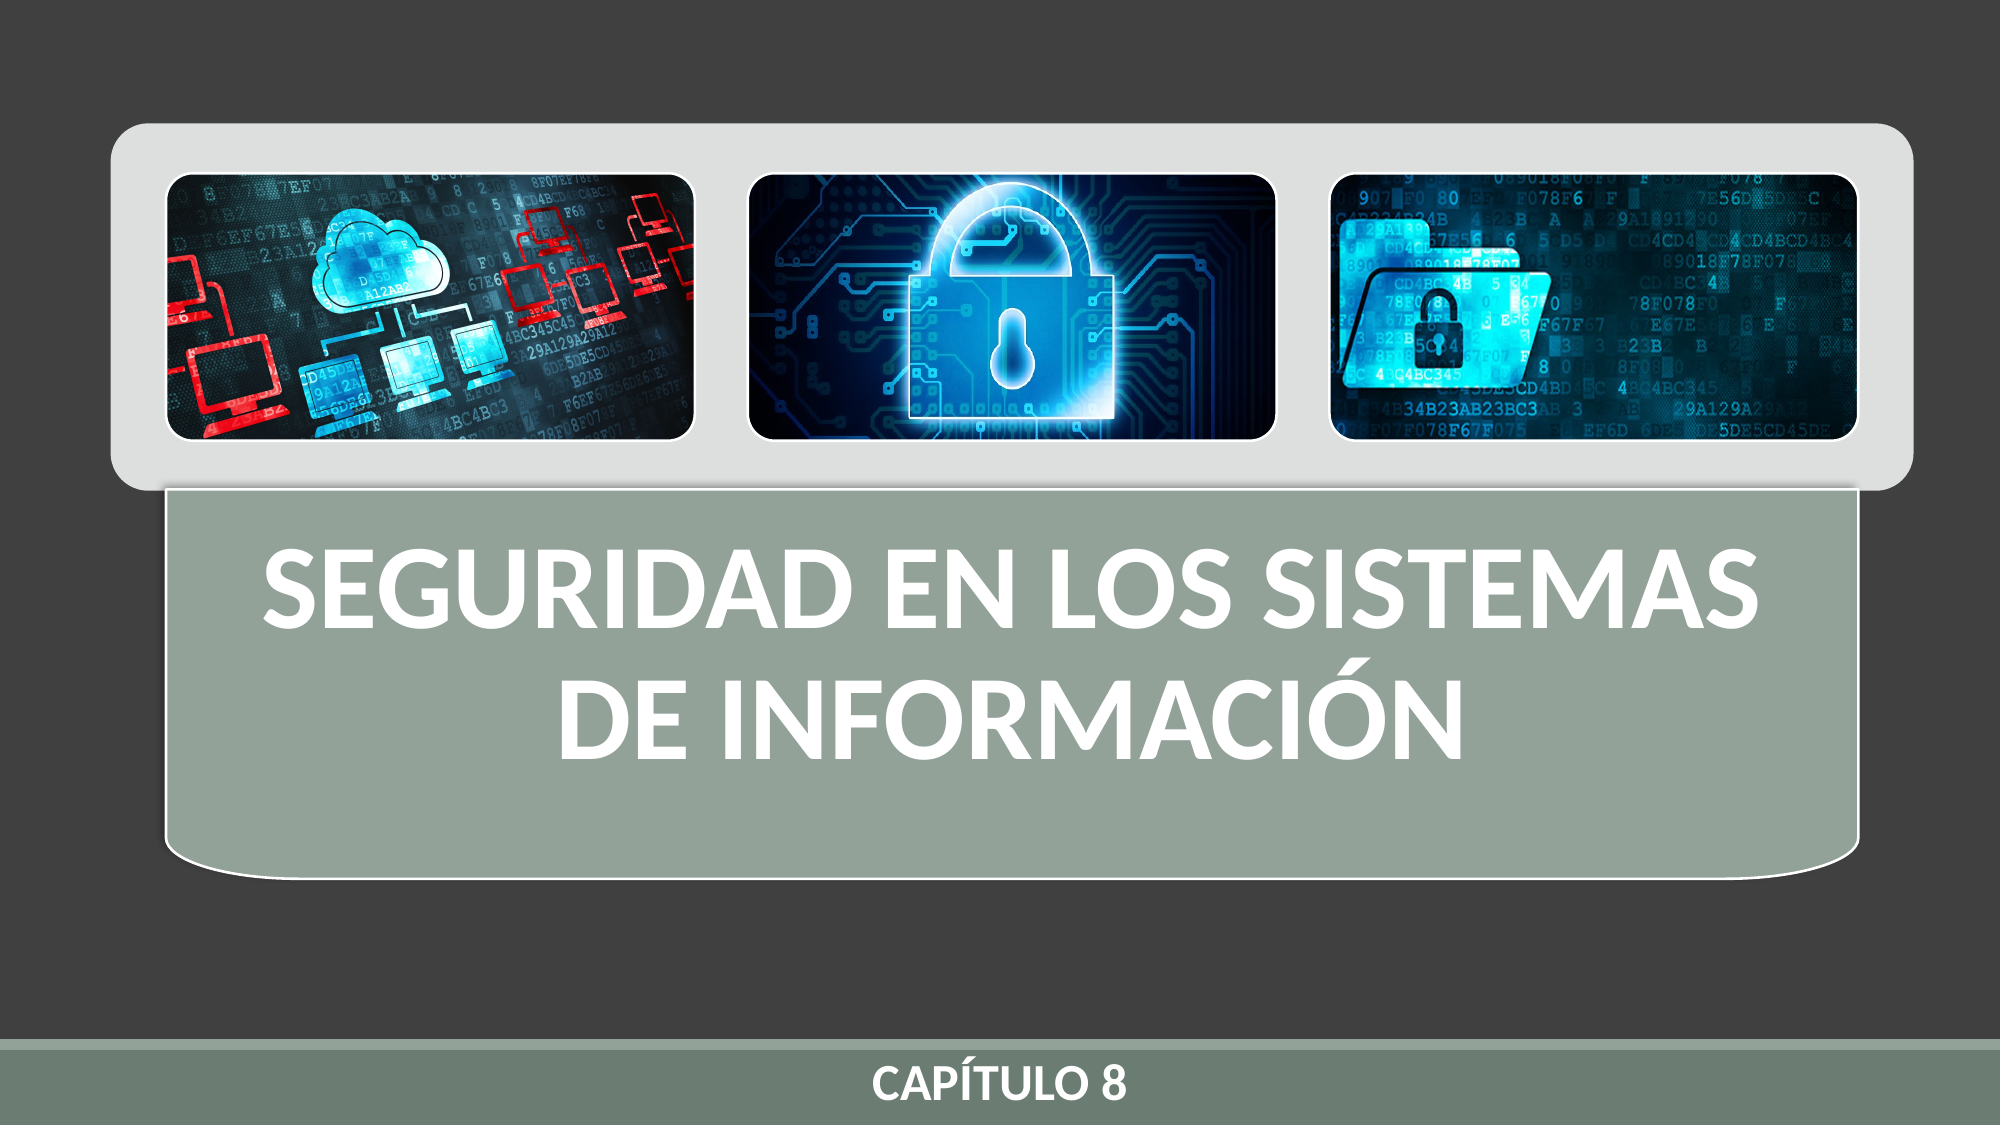

SEGURIDAD EN LOS SISTEMAS DE INFORMACIÓN
Capítulo 8